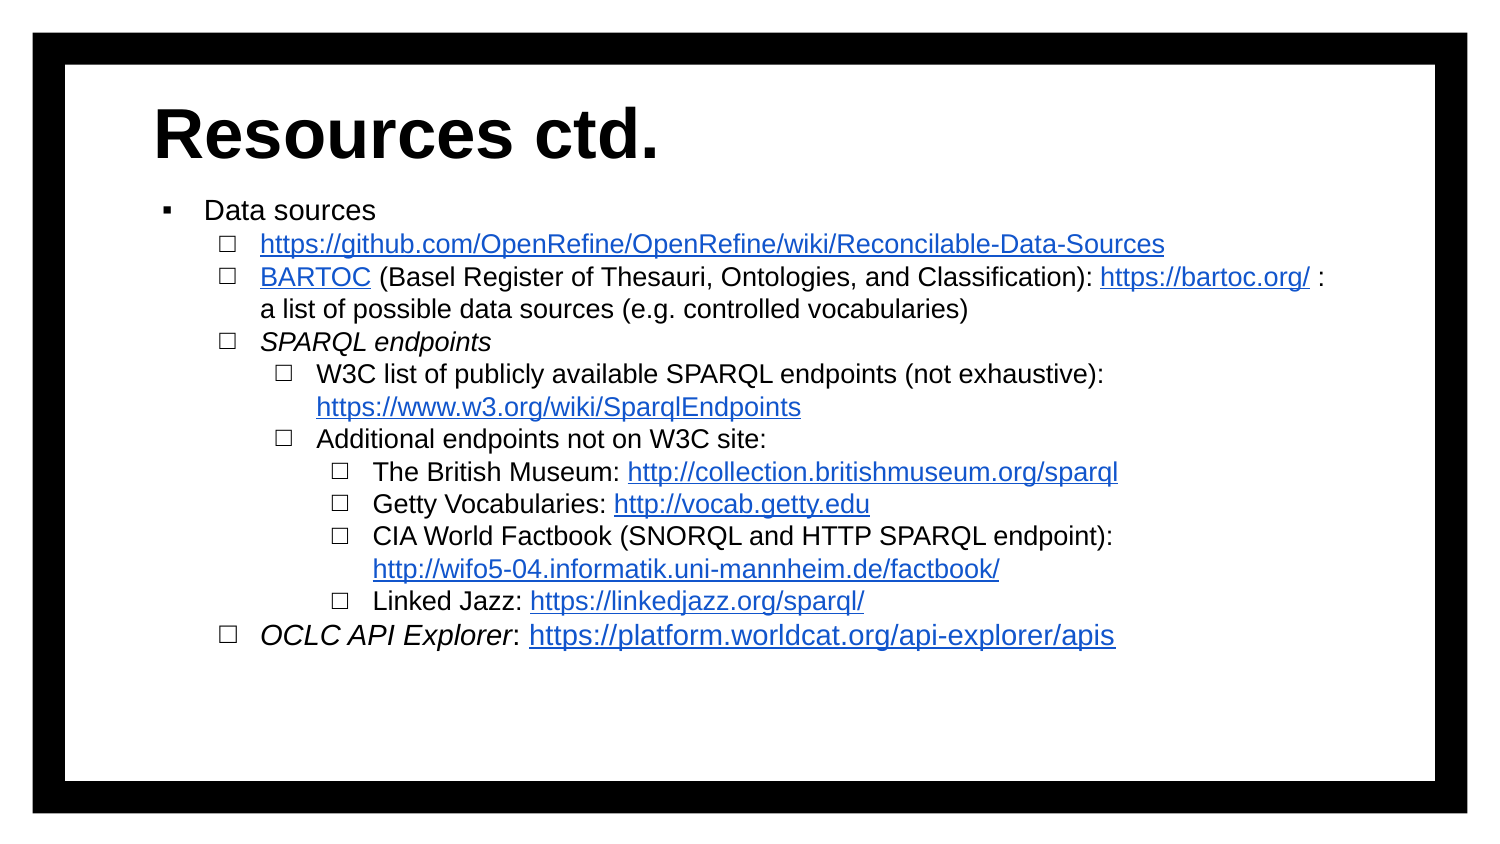

# Resources ctd.
Data sources
https://github.com/OpenRefine/OpenRefine/wiki/Reconcilable-Data-Sources
BARTOC (Basel Register of Thesauri, Ontologies, and Classification): https://bartoc.org/ : a list of possible data sources (e.g. controlled vocabularies)
SPARQL endpoints
W3C list of publicly available SPARQL endpoints (not exhaustive): https://www.w3.org/wiki/SparqlEndpoints
Additional endpoints not on W3C site:
The British Museum: http://collection.britishmuseum.org/sparql
Getty Vocabularies: http://vocab.getty.edu
CIA World Factbook (SNORQL and HTTP SPARQL endpoint): http://wifo5-04.informatik.uni-mannheim.de/factbook/
Linked Jazz: https://linkedjazz.org/sparql/
OCLC API Explorer: https://platform.worldcat.org/api-explorer/apis